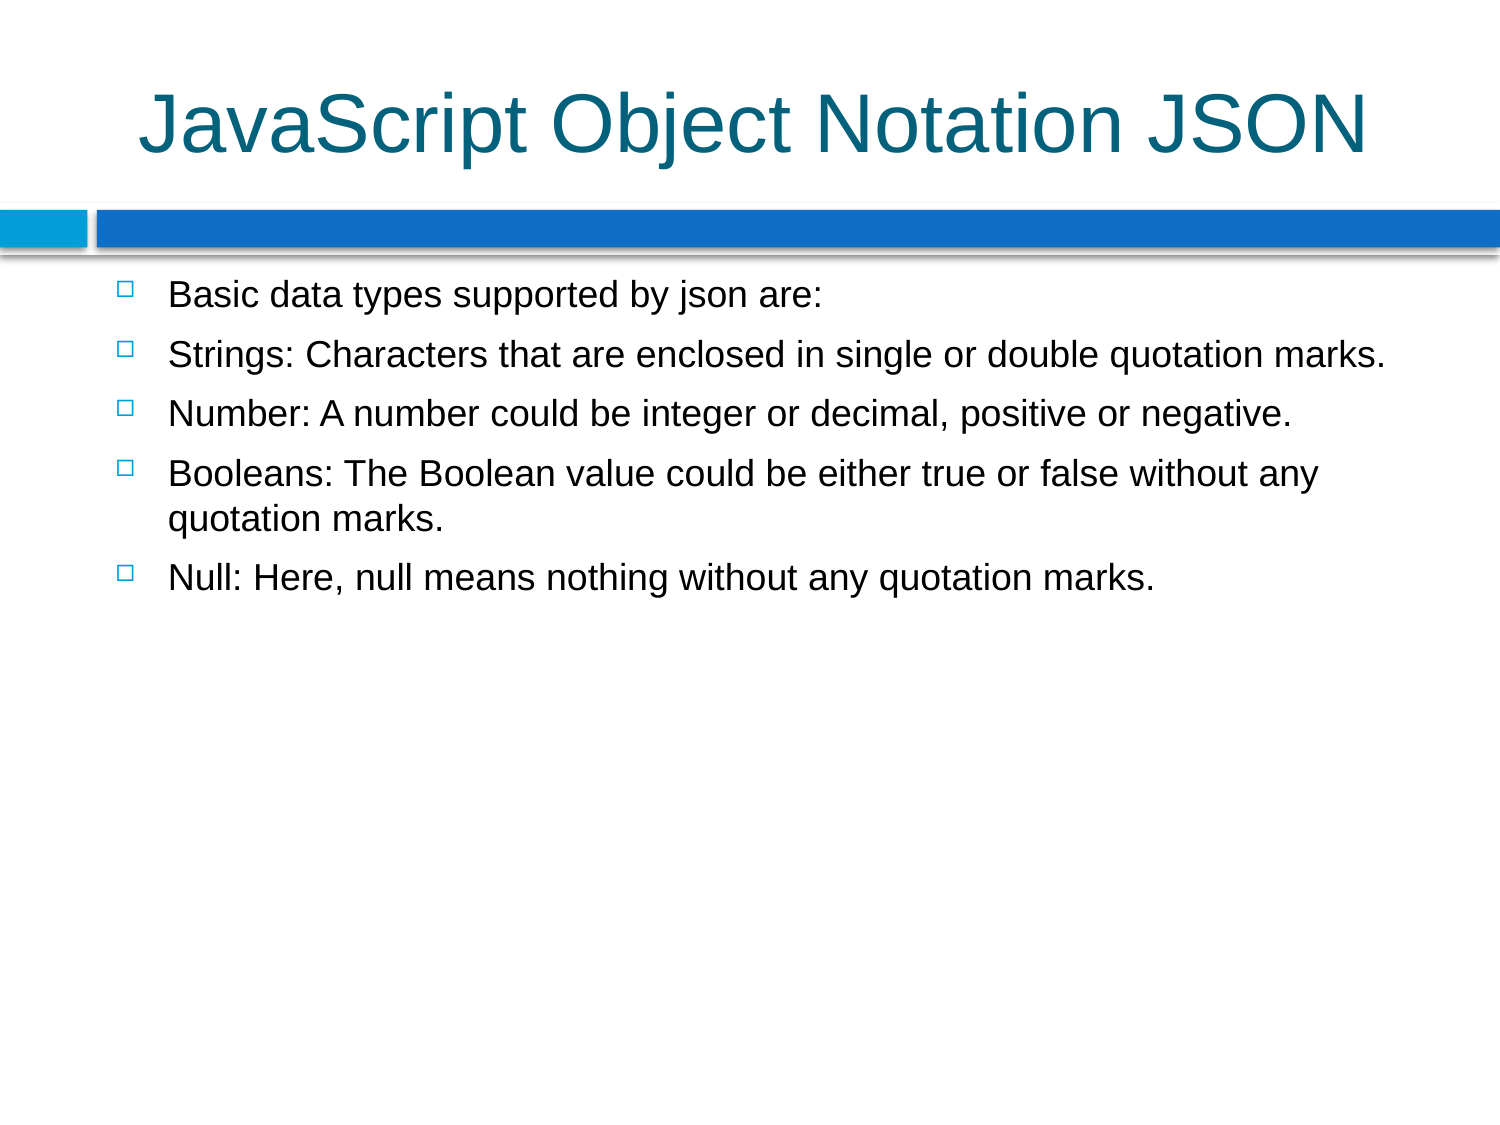

# JavaScript Object Notation JSON
85
Basic data types supported by json are:
Strings: Characters that are enclosed in single or double quotation marks.
Number: A number could be integer or decimal, positive or negative.
Booleans: The Boolean value could be either true or false without any quotation marks.
Null: Here, null means nothing without any quotation marks.